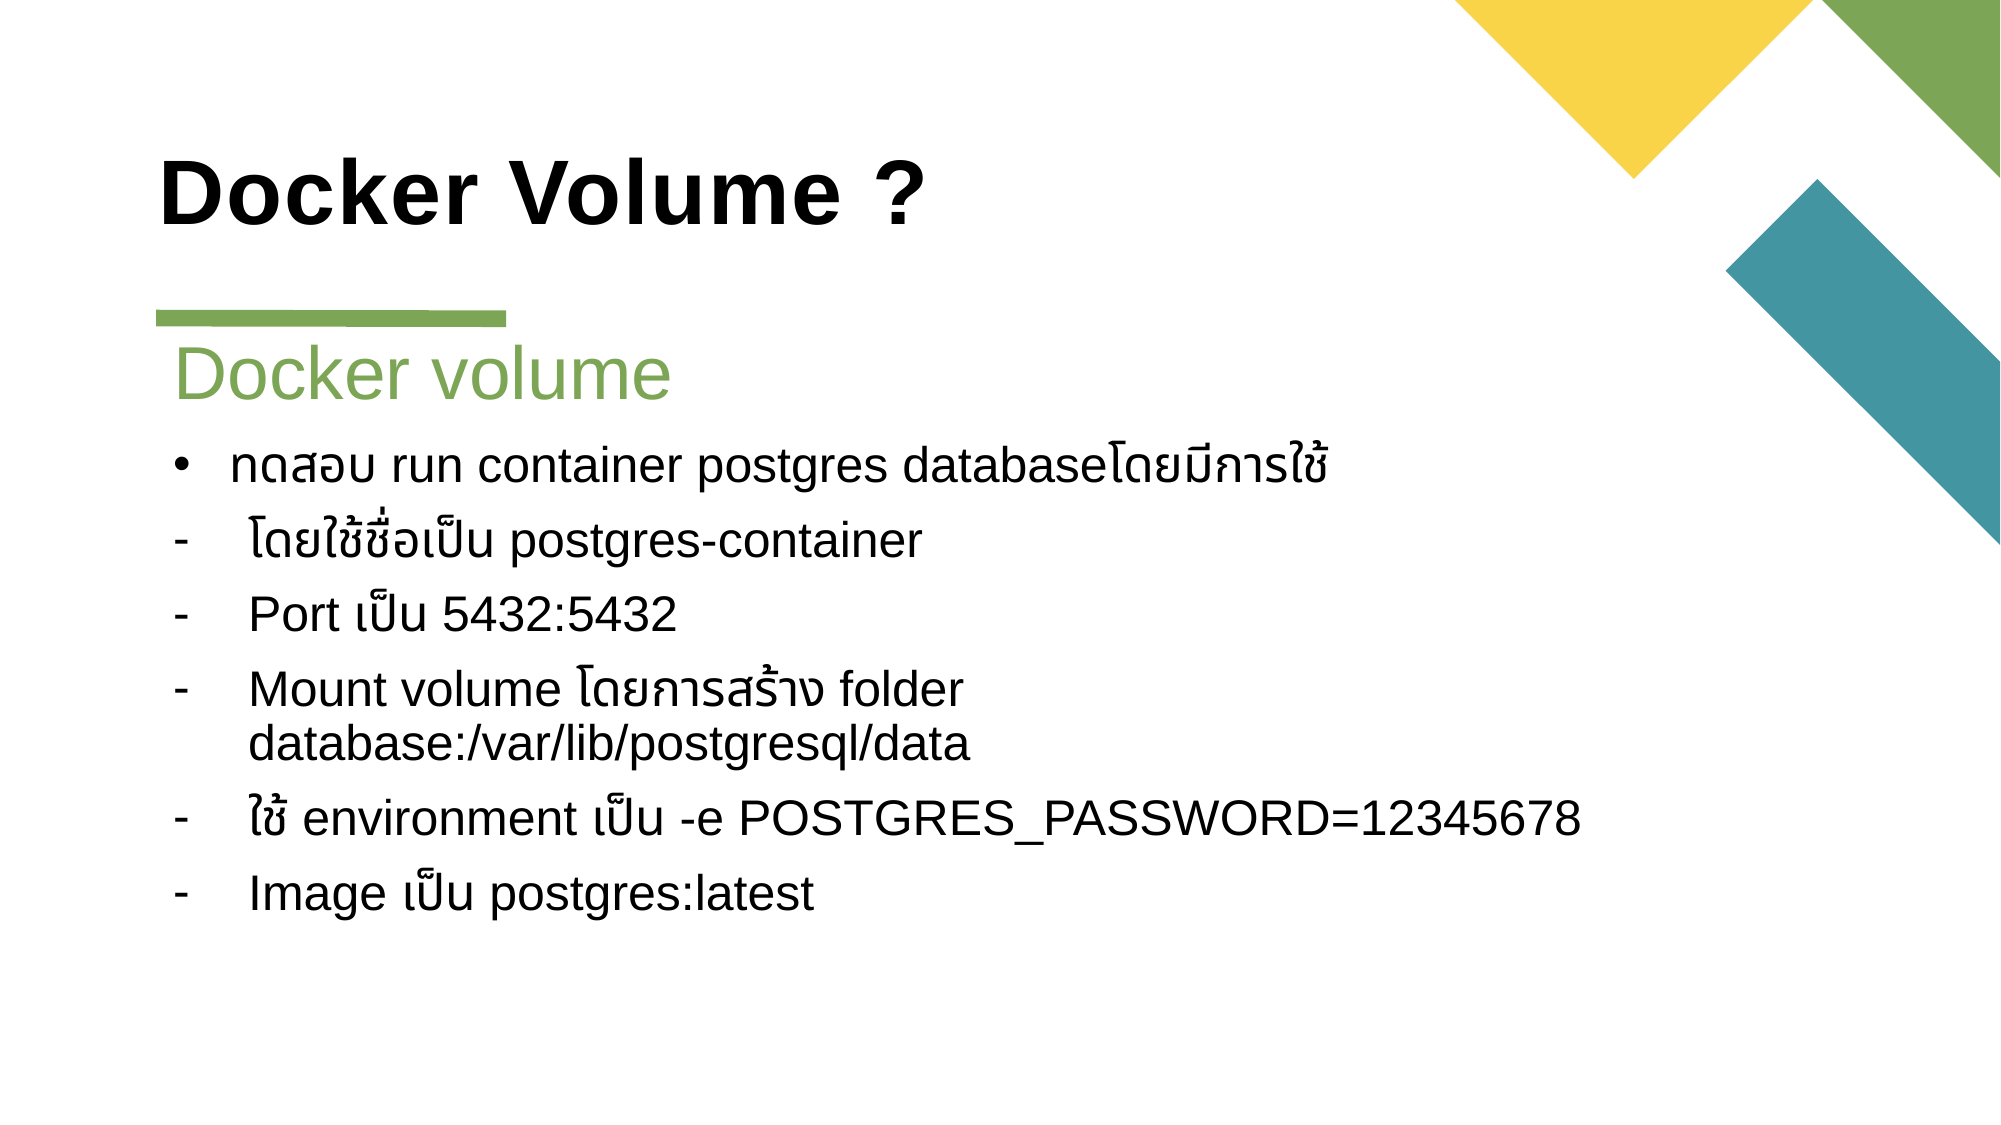

# Docker Volume ?
Docker volume
ทดสอบ run container postgres databaseโดยมีการใช้
โดยใช้ชื่อเป็น postgres-container
Port เป็น 5432:5432
Mount volume โดยการสร้าง folder database:/var/lib/postgresql/data
ใช้ environment เป็น -e POSTGRES_PASSWORD=12345678
Image เป็น postgres:latest